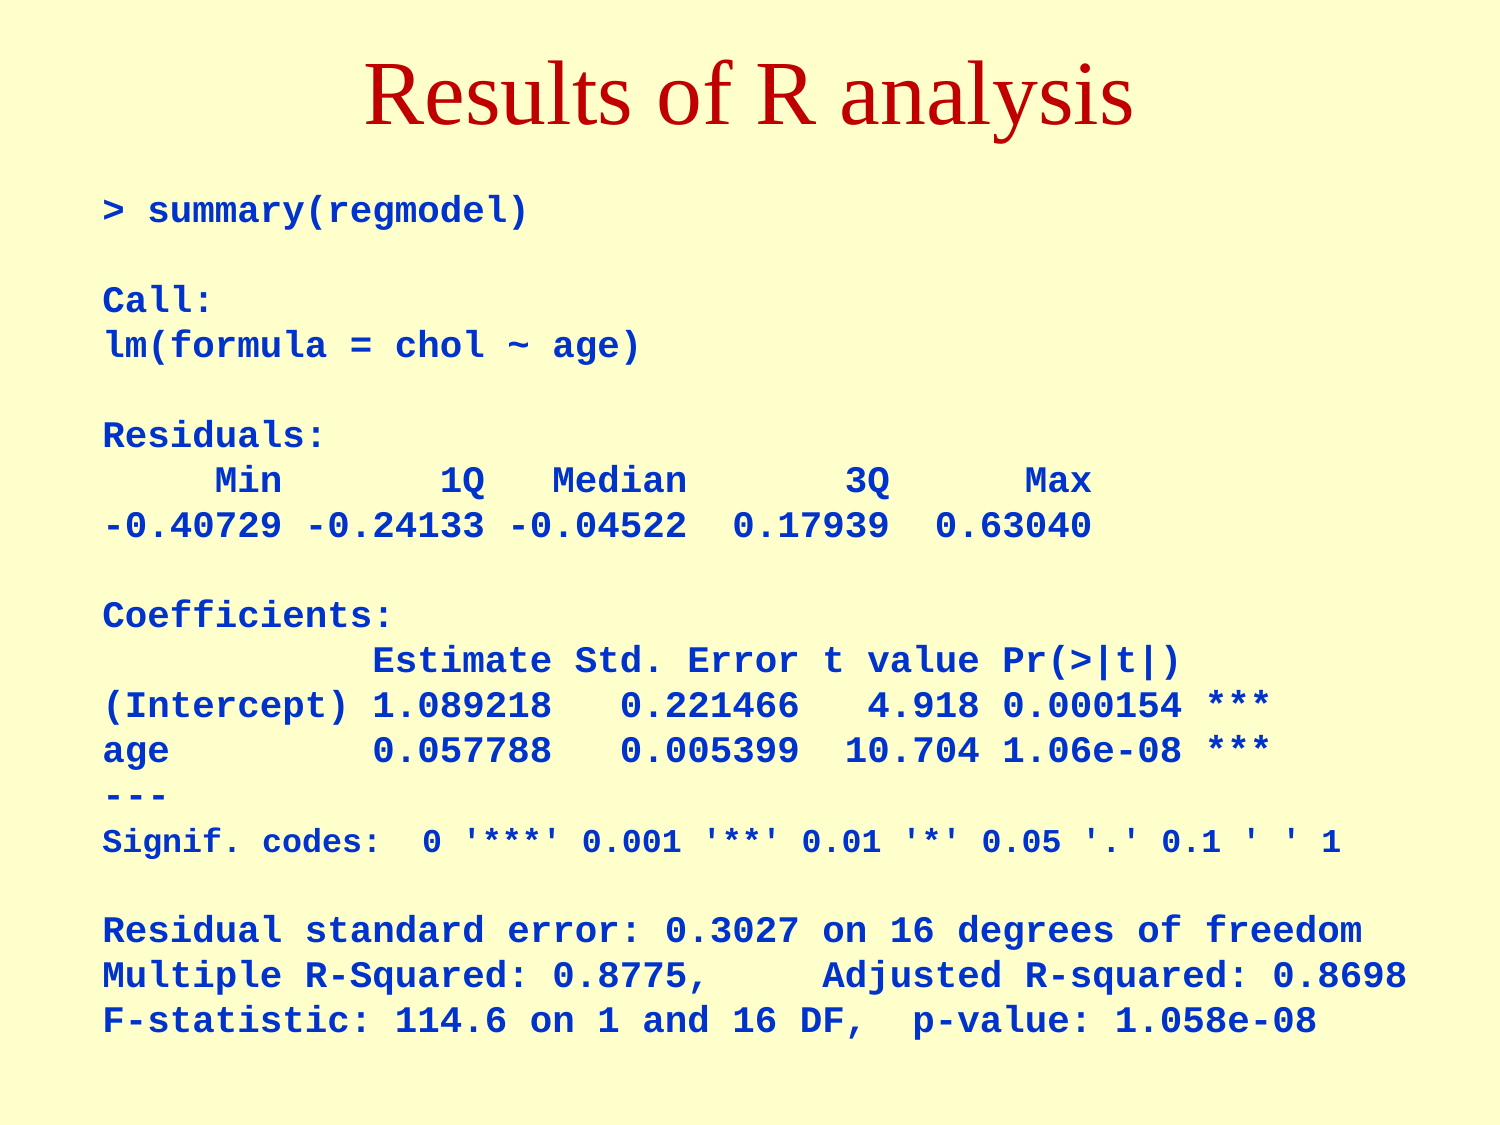

# Results of R analysis
> summary(regmodel)

Call:
lm(formula = chol ~ age)

Residuals:
     Min       1Q   Median       3Q      Max
-0.40729 -0.24133 -0.04522  0.17939  0.63040

Coefficients:
            Estimate Std. Error t value Pr(>|t|)
(Intercept) 1.089218   0.221466   4.918 0.000154 ***
age         0.057788   0.005399  10.704 1.06e-08 ***
---
Signif. codes:  0 '***' 0.001 '**' 0.01 '*' 0.05 '.' 0.1 ' ' 1

Residual standard error: 0.3027 on 16 degrees of freedom
Multiple R-Squared: 0.8775,     Adjusted R-squared: 0.8698
F-statistic: 114.6 on 1 and 16 DF,  p-value: 1.058e-08